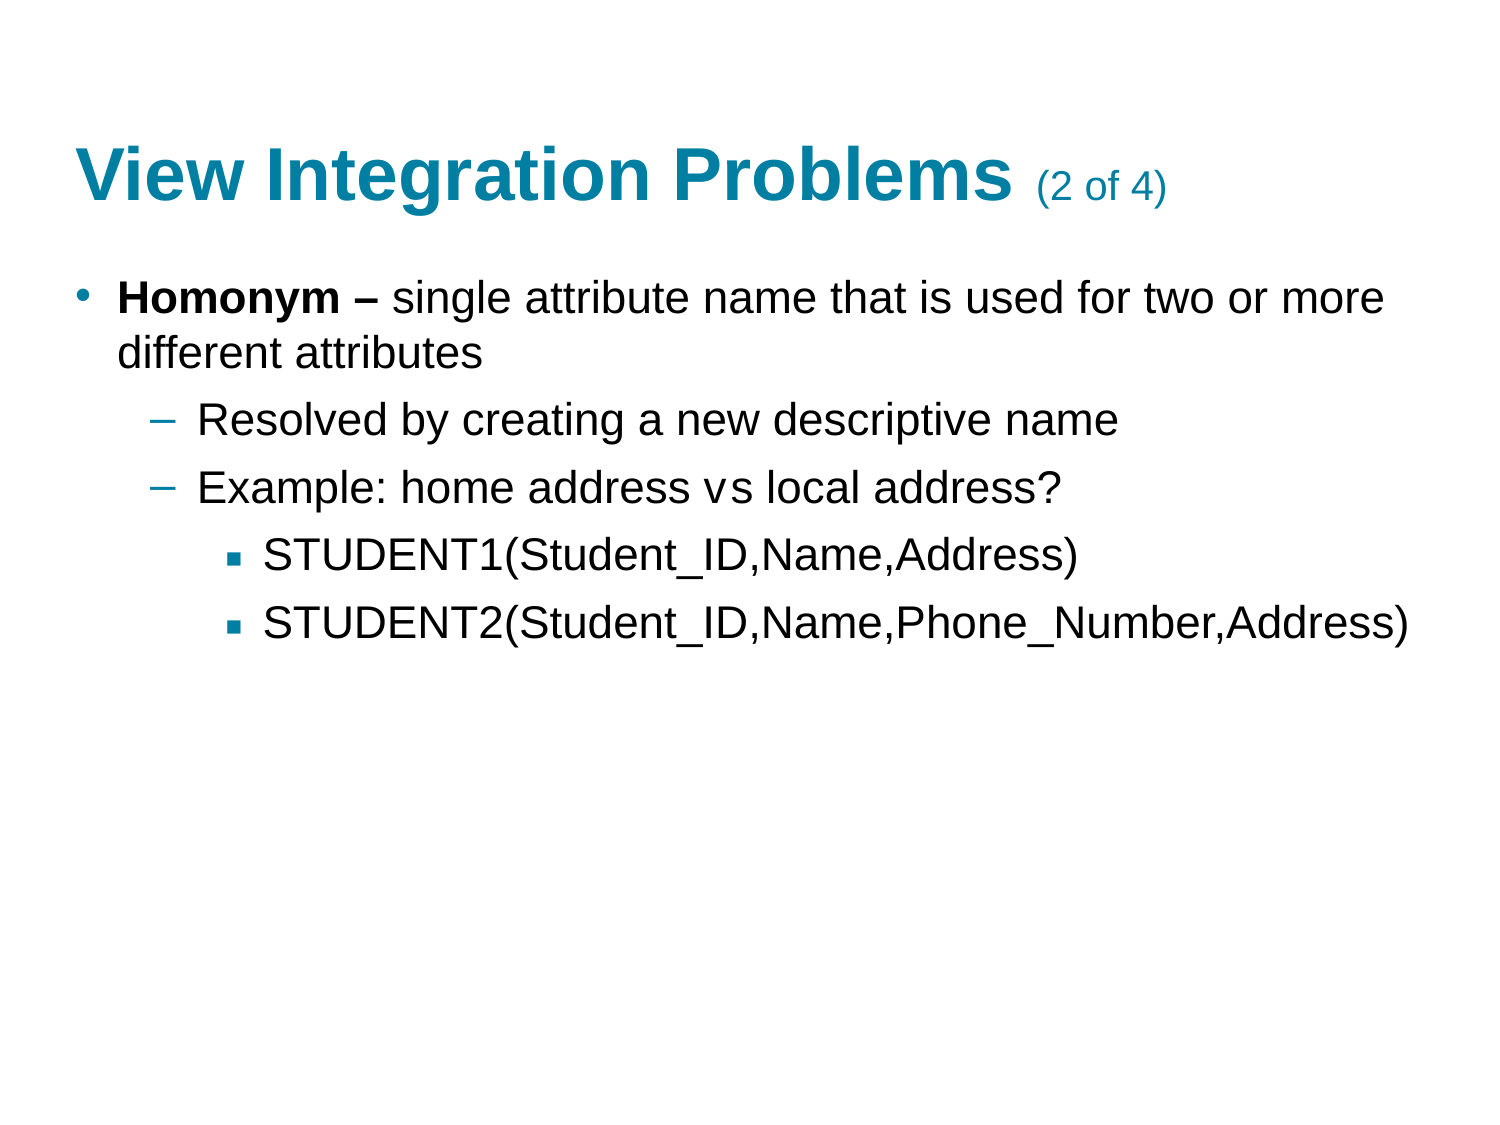

# View Integration Problems (2 of 4)
Homonym – single attribute name that is used for two or more different attributes
Resolved by creating a new descriptive name
Example: home address versus local address?
STUDENT1(Student_ID,Name,Address)
STUDENT2(Student_ID,Name,Phone_Number,Address)